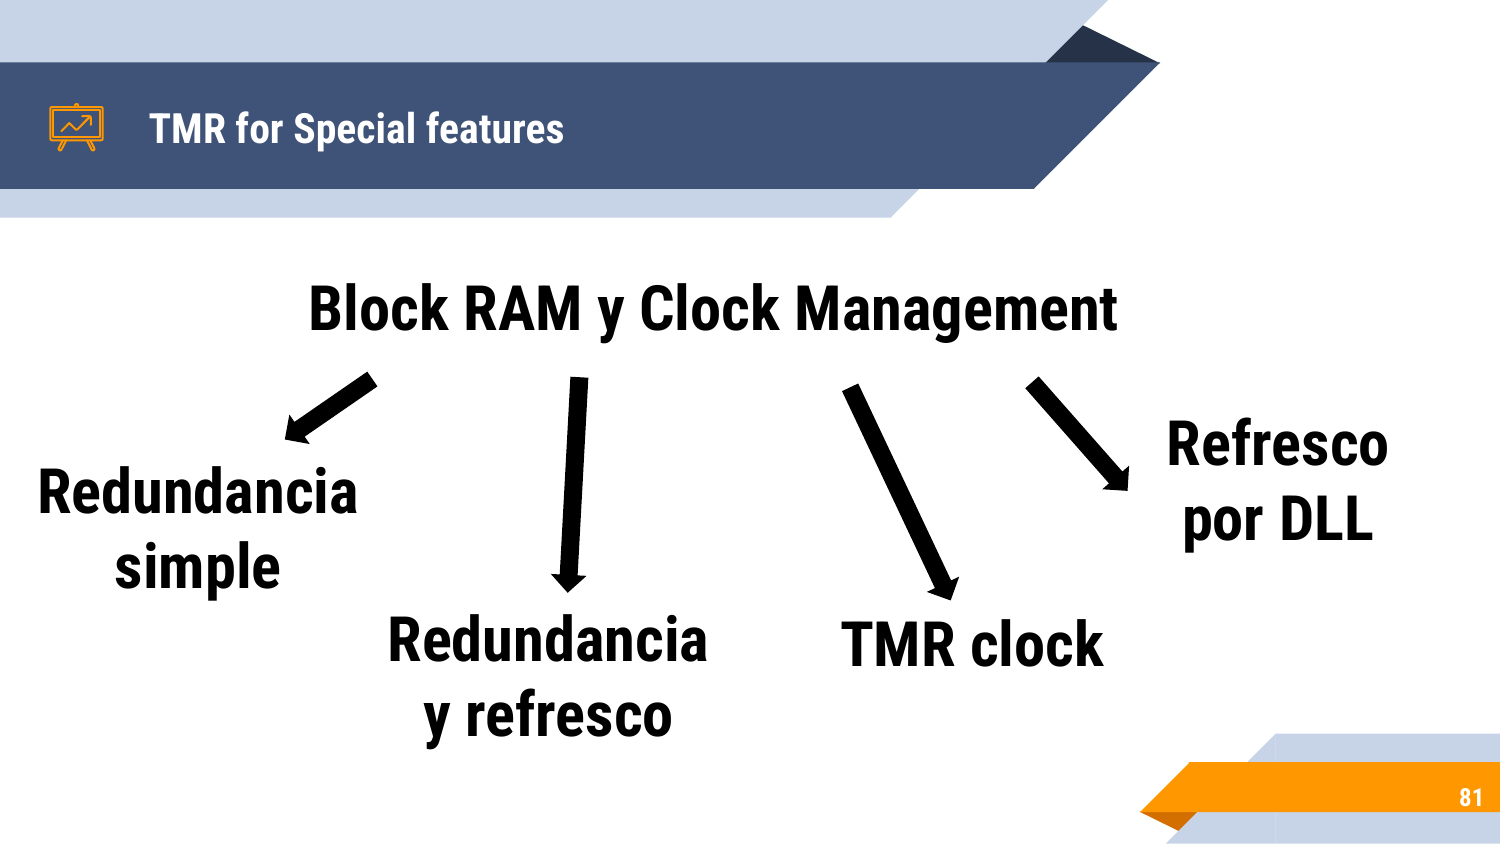

# TMR for Special features

Block RAM y Clock Management
Refresco por DLL

Redundancia simple

Redundancia y refresco
TMR clock
81